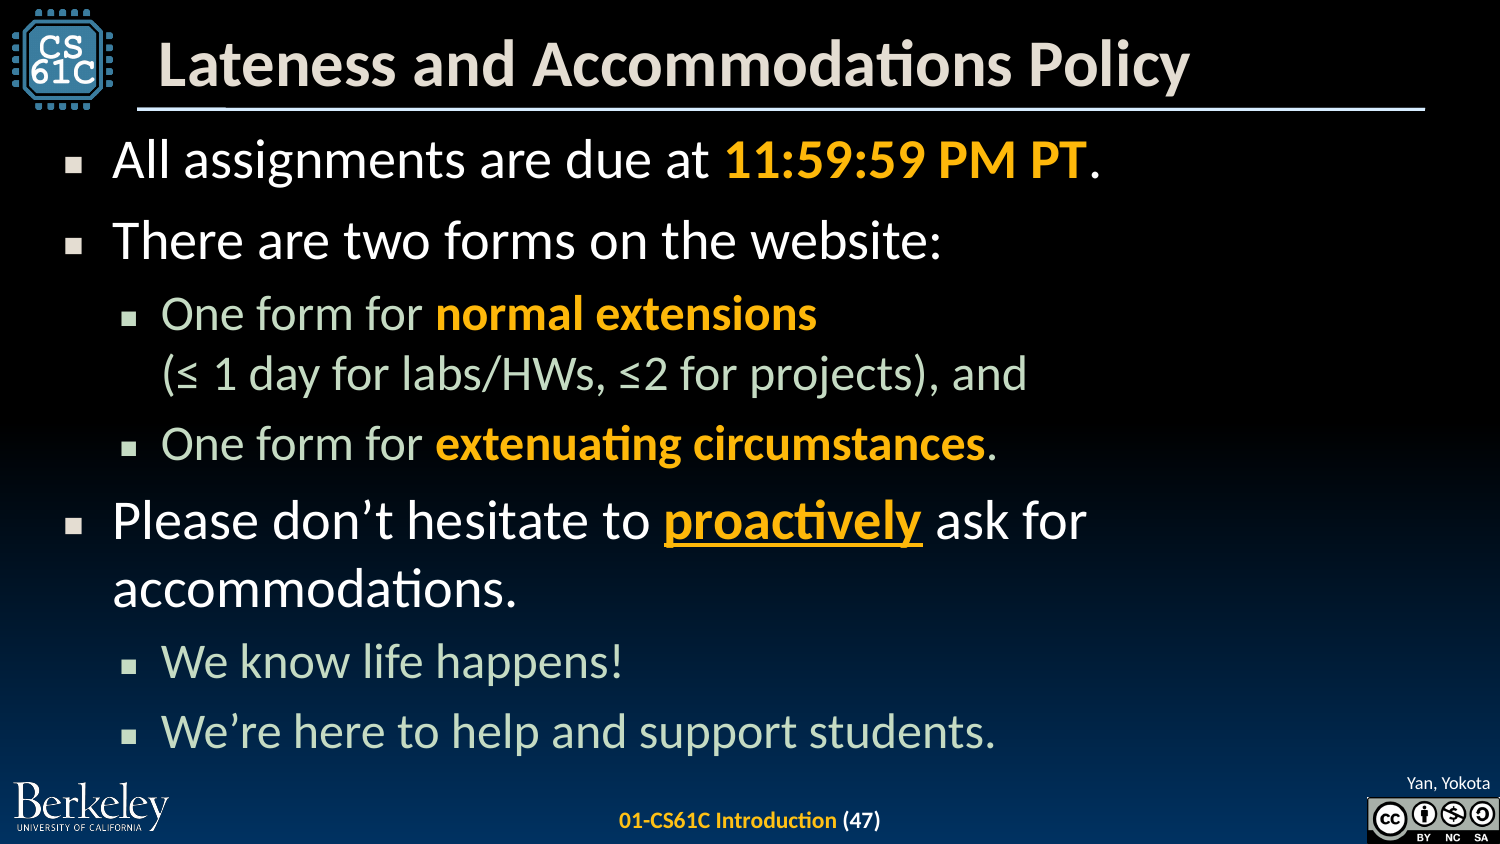

# Lateness and Accommodations Policy
All assignments are due at 11:59:59 PM PT.
There are two forms on the website:
One form for normal extensions
(≤ 1 day for labs/HWs, ≤2 for projects), and
One form for extenuating circumstances.
Please don’t hesitate to proactively ask for accommodations.
We know life happens!
We’re here to help and support students.